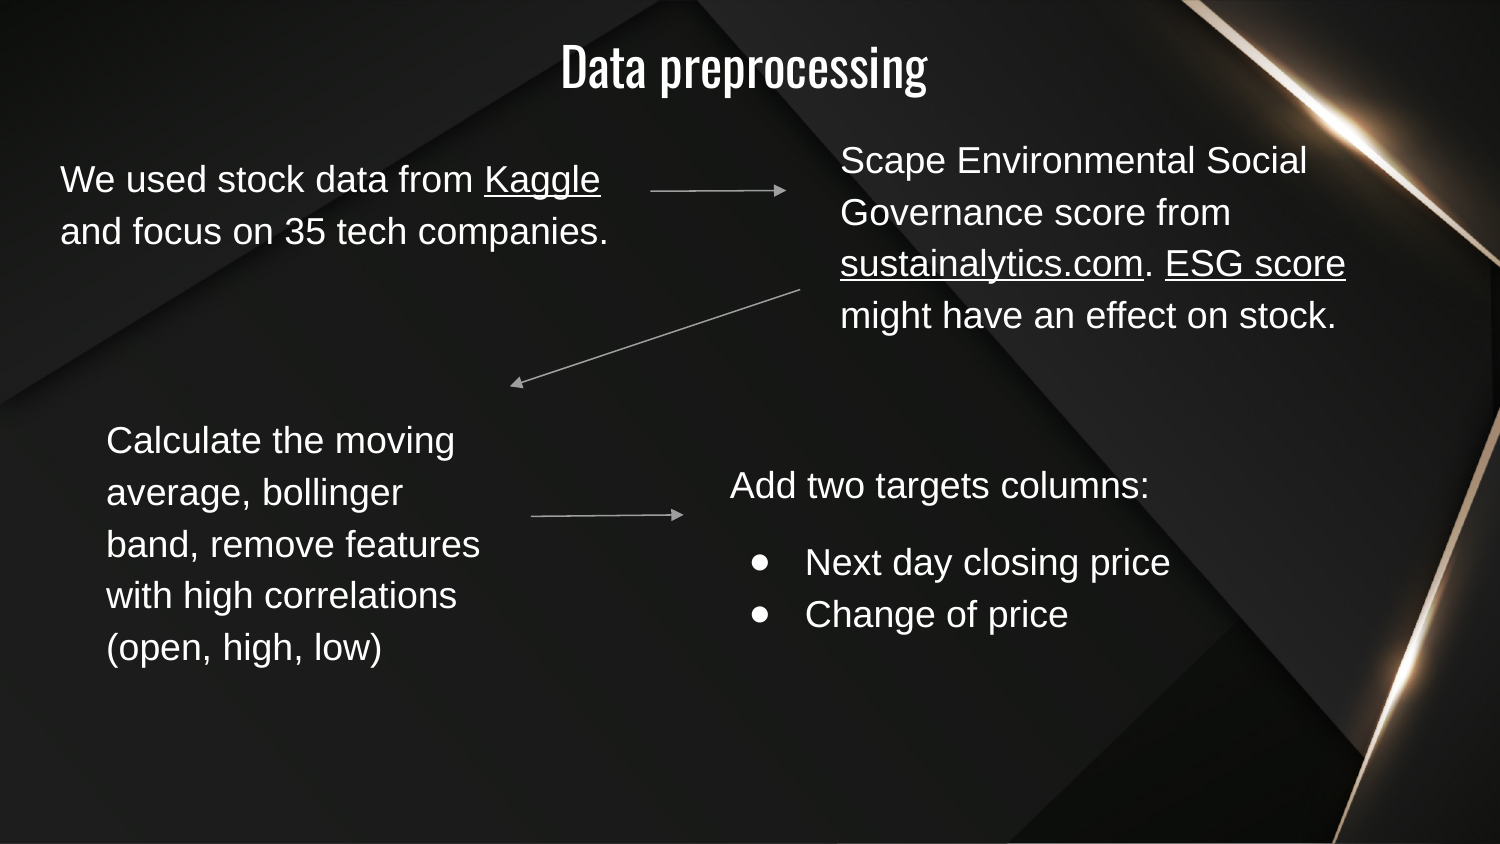

# Data preprocessing
Scape Environmental Social Governance score from sustainalytics.com. ESG score might have an effect on stock.

We used stock data from Kaggle and focus on 35 tech companies.
Calculate the moving average, bollinger band, remove features with high correlations (open, high, low)

Add two targets columns:
Next day closing price
Change of price